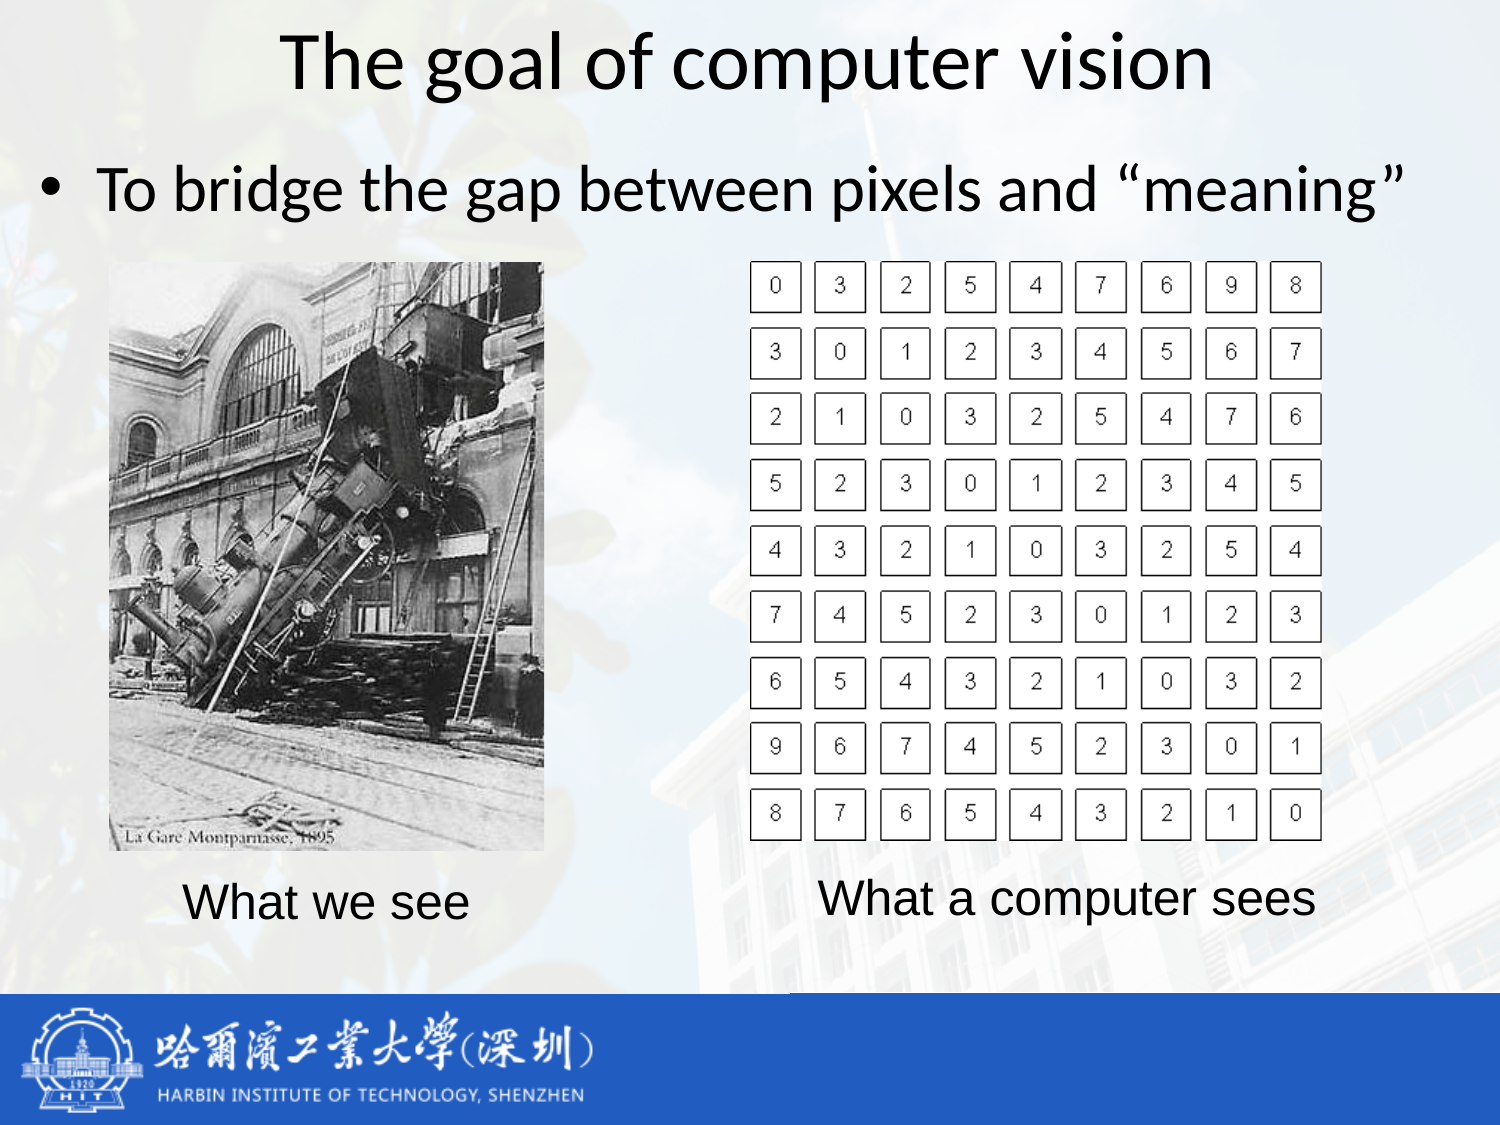

# The goal of computer vision
To bridge the gap between pixels and “meaning”

What a computer sees
What we see